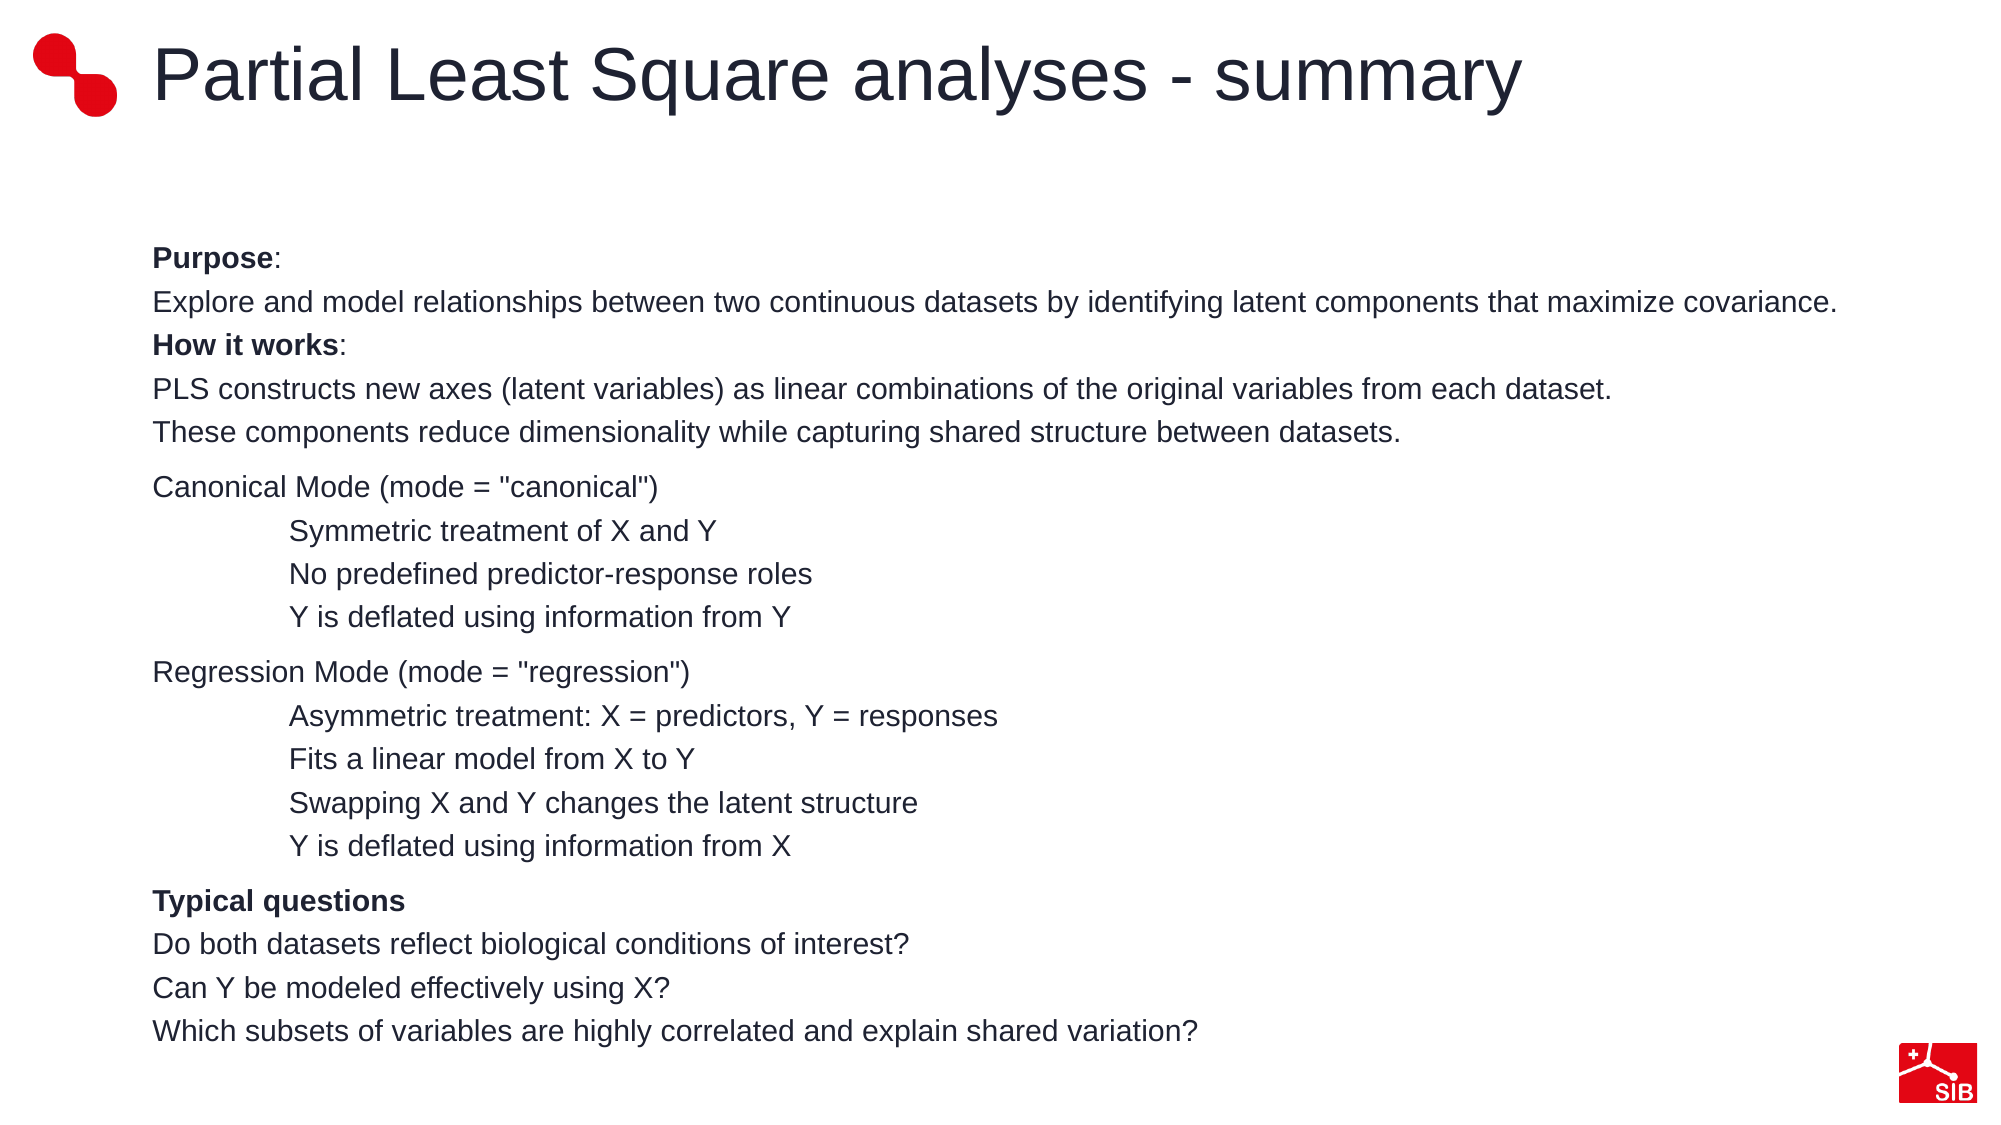

# Partial Least Square analyses - summary
Purpose:
Explore and model relationships between two continuous datasets by identifying latent components that maximize covariance.
How it works:
PLS constructs new axes (latent variables) as linear combinations of the original variables from each dataset.
These components reduce dimensionality while capturing shared structure between datasets.
Canonical Mode (mode = "canonical")
	Symmetric treatment of X and Y
	No predefined predictor-response roles
	Y is deflated using information from Y
Regression Mode (mode = "regression")
	Asymmetric treatment: X = predictors, Y = responses
	Fits a linear model from X to Y
	Swapping X and Y changes the latent structure
	Y is deflated using information from X
Typical questions
Do both datasets reflect biological conditions of interest?
Can Y be modeled effectively using X?
Which subsets of variables are highly correlated and explain shared variation?